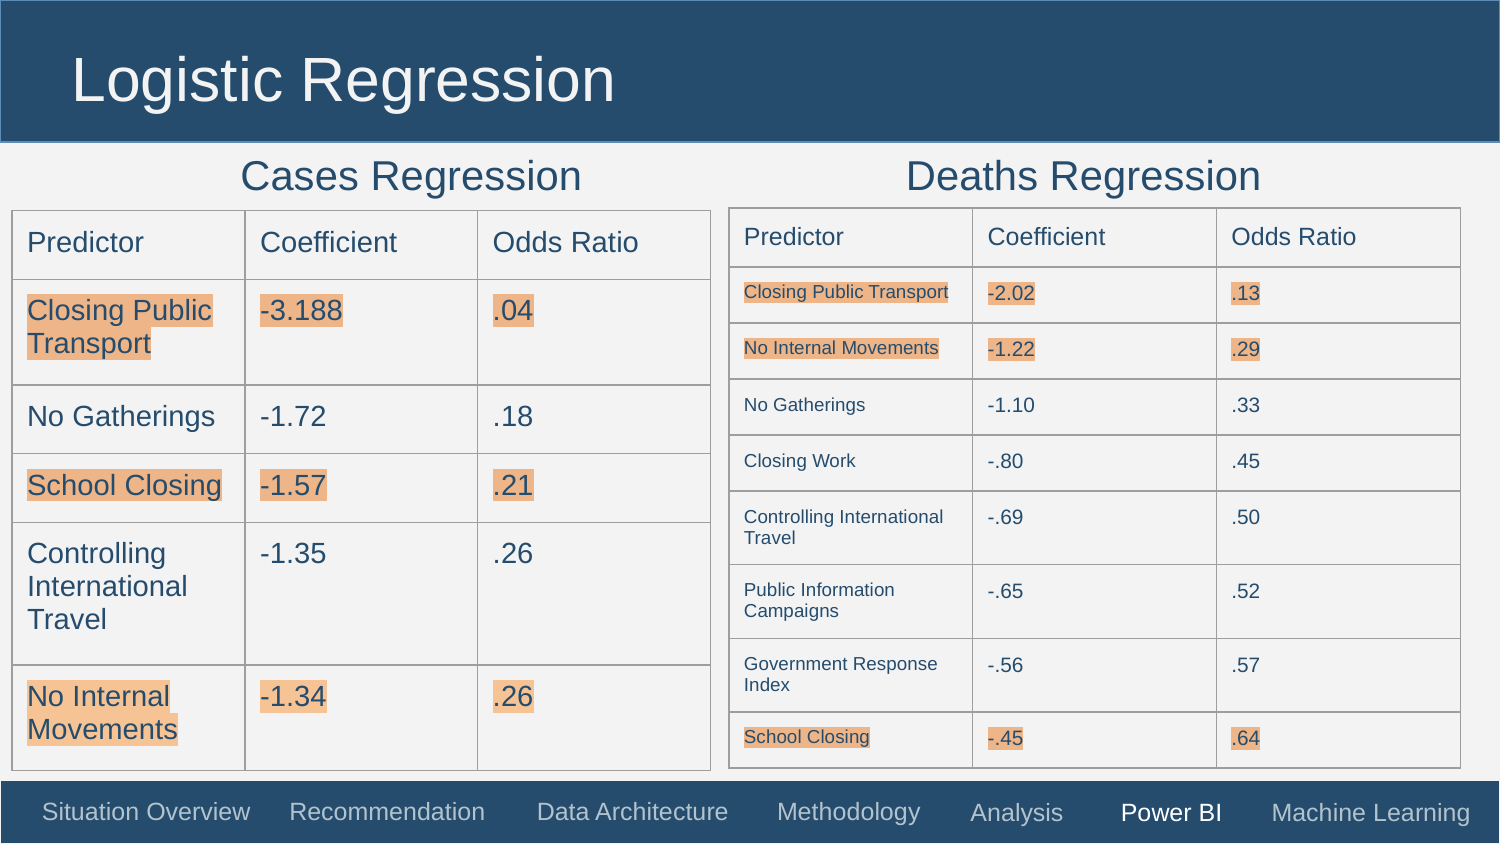

jef
Logistic Regression
Cases Regression
Deaths Regression
| Predictor | Coefficient | Odds Ratio |
| --- | --- | --- |
| Closing Public Transport | -2.02 | .13 |
| No Internal Movements | -1.22 | .29 |
| No Gatherings | -1.10 | .33 |
| Closing Work | -.80 | .45 |
| Controlling International Travel | -.69 | .50 |
| Public Information Campaigns | -.65 | .52 |
| Government Response Index | -.56 | .57 |
| School Closing | -.45 | .64 |
| Predictor | Coefficient | Odds Ratio |
| --- | --- | --- |
| Closing Public Transport | -3.188 | .04 |
| No Gatherings | -1.72 | .18 |
| School Closing | -1.57 | .21 |
| Controlling International Travel | -1.35 | .26 |
| No Internal Movements | -1.34 | .26 |
Stakeholders
Stakeholders
Methodology

Methodology

Situation Overview

Recommendation

Key Players
Key Players
Data Architecture

Data Architecture

Relevant Law
Relevant Law
Analysis Process
Recommendation

Case Overview
Case Overview
Decision & Recommendation
Decision & Recommendation
Situation Overview

Analysis
Power BI
Machine Learning
2
2
2
2